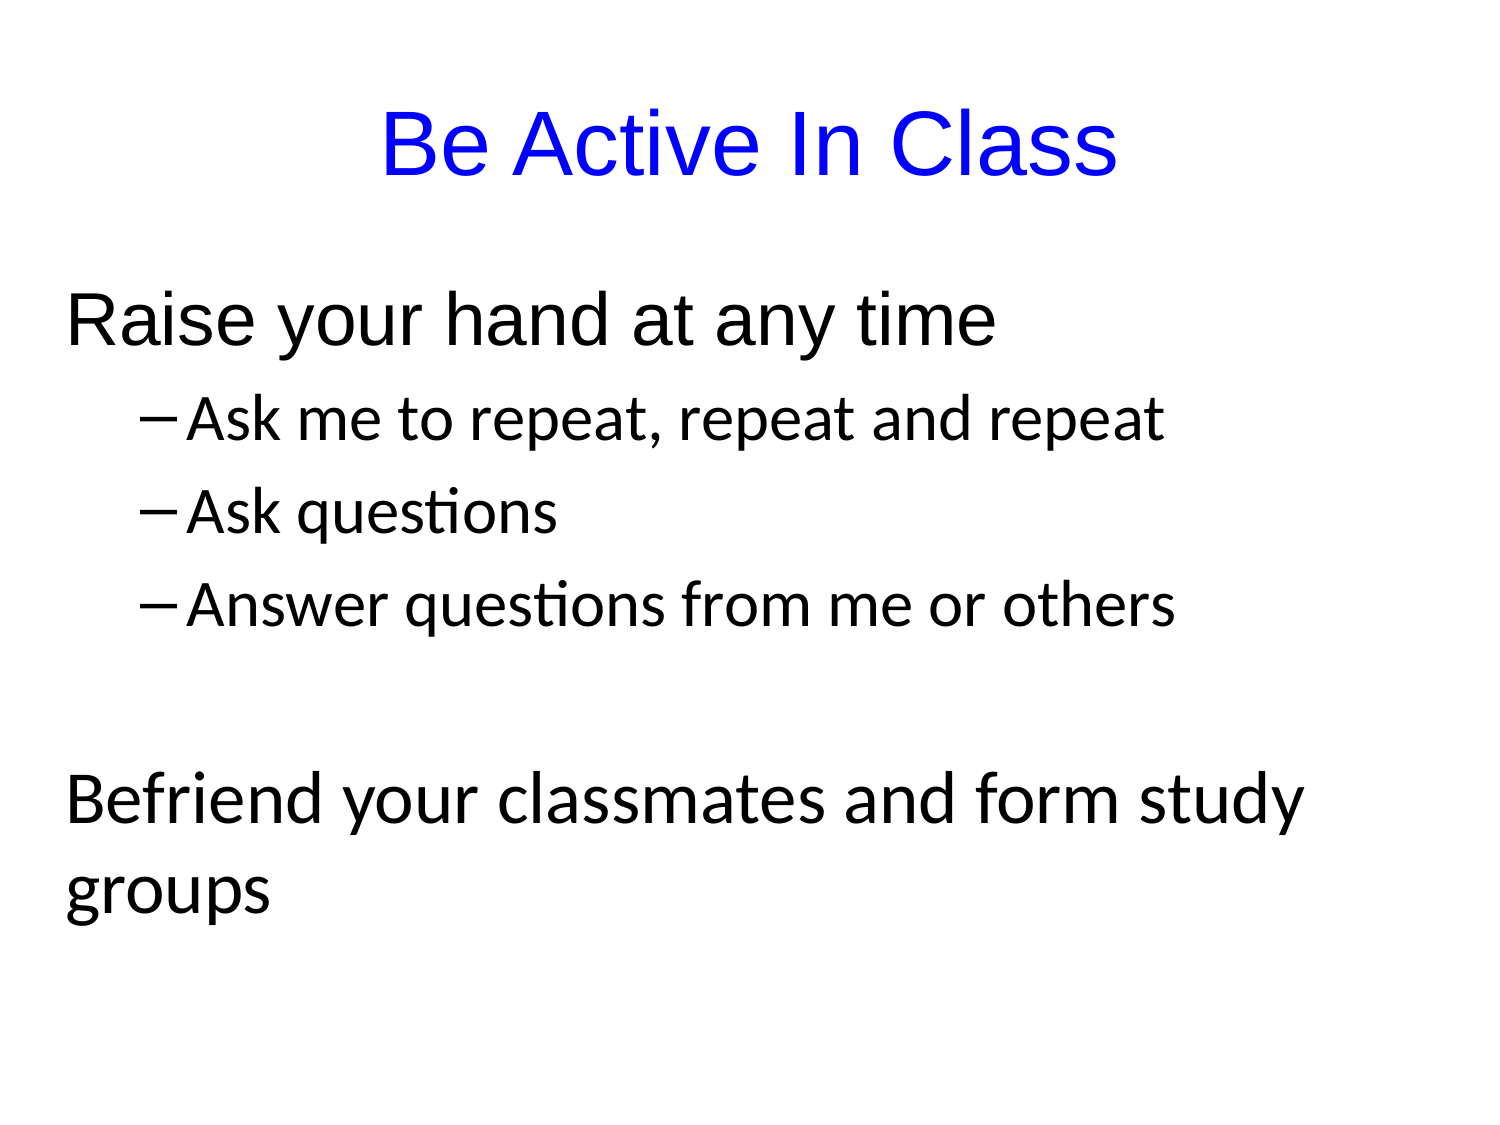

# Be Active In Class
Raise your hand at any time
Ask me to repeat, repeat and repeat
Ask questions
Answer questions from me or others

Befriend your classmates and form study groups